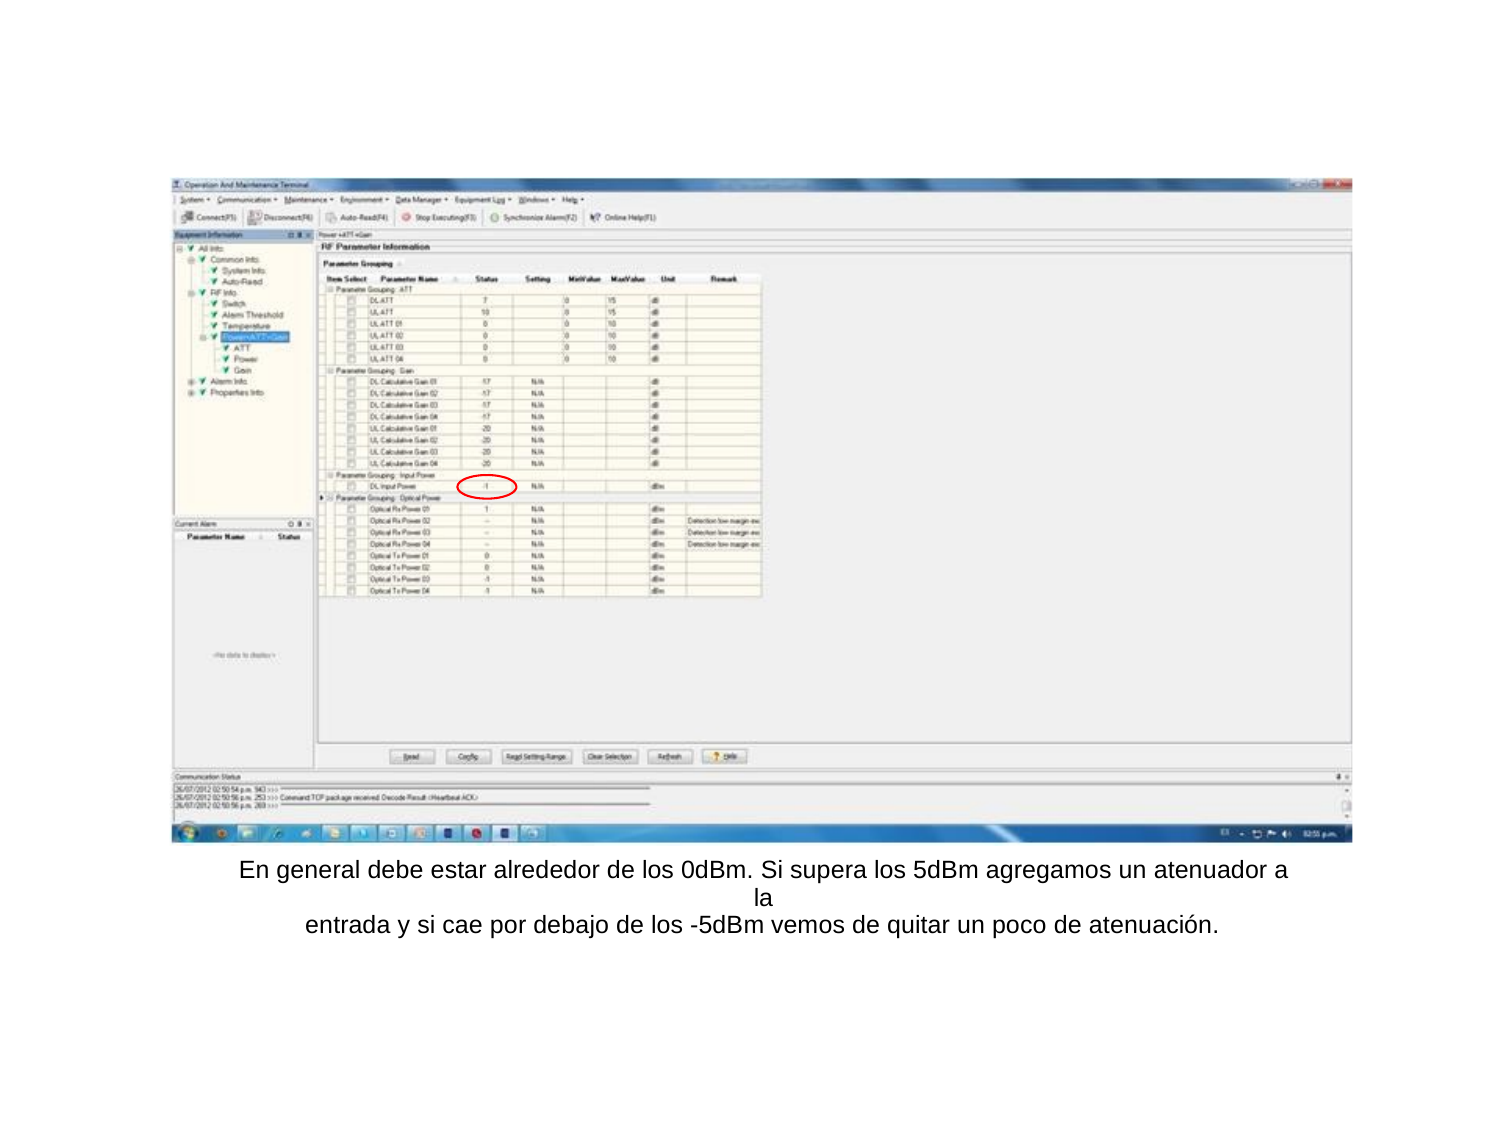

En general debe estar alrededor de los 0dBm. Si supera los 5dBm agregamos un atenuador a la
entrada y si cae por debajo de los -5dBm vemos de quitar un poco de atenuación.